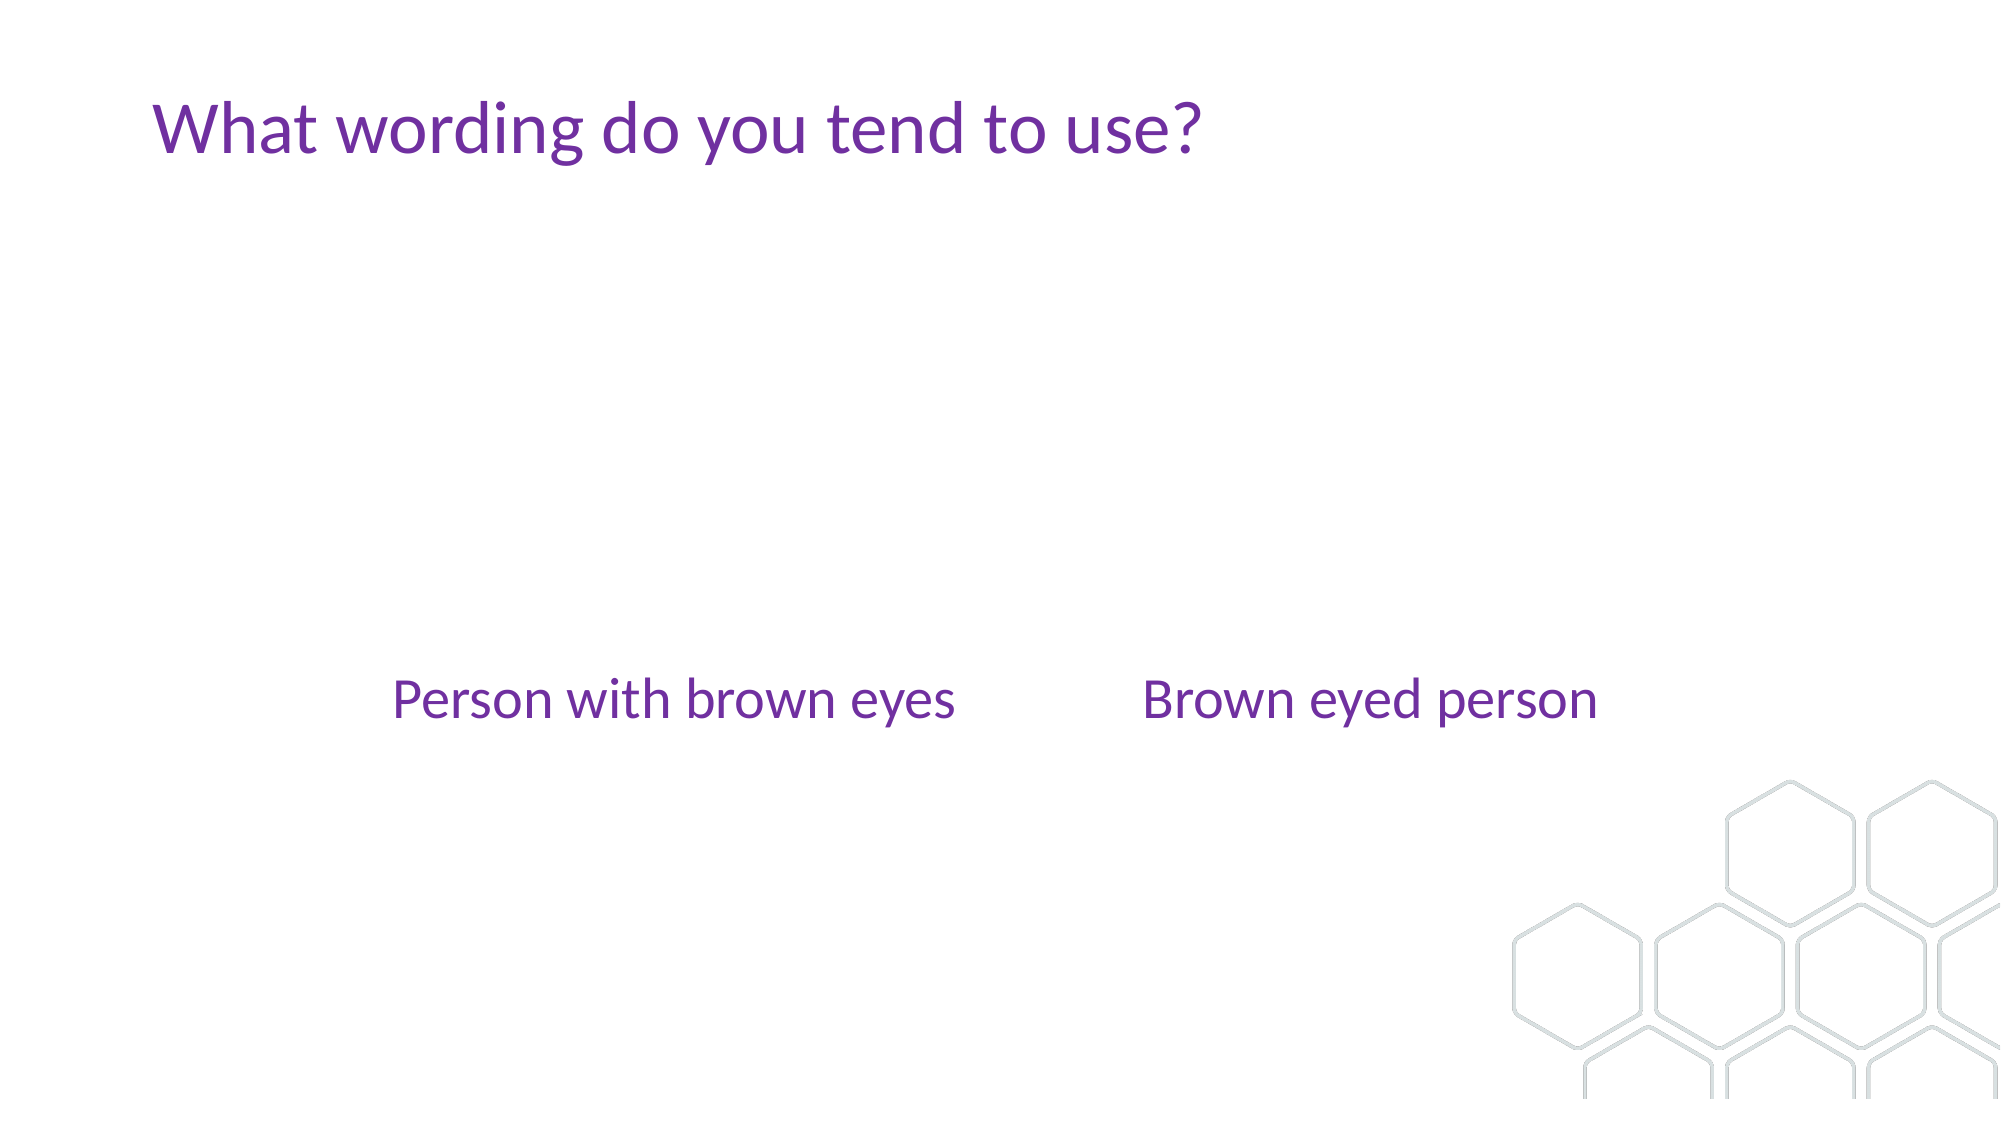

# What wording do you tend to use?
Person with brown eyes		Brown eyed person